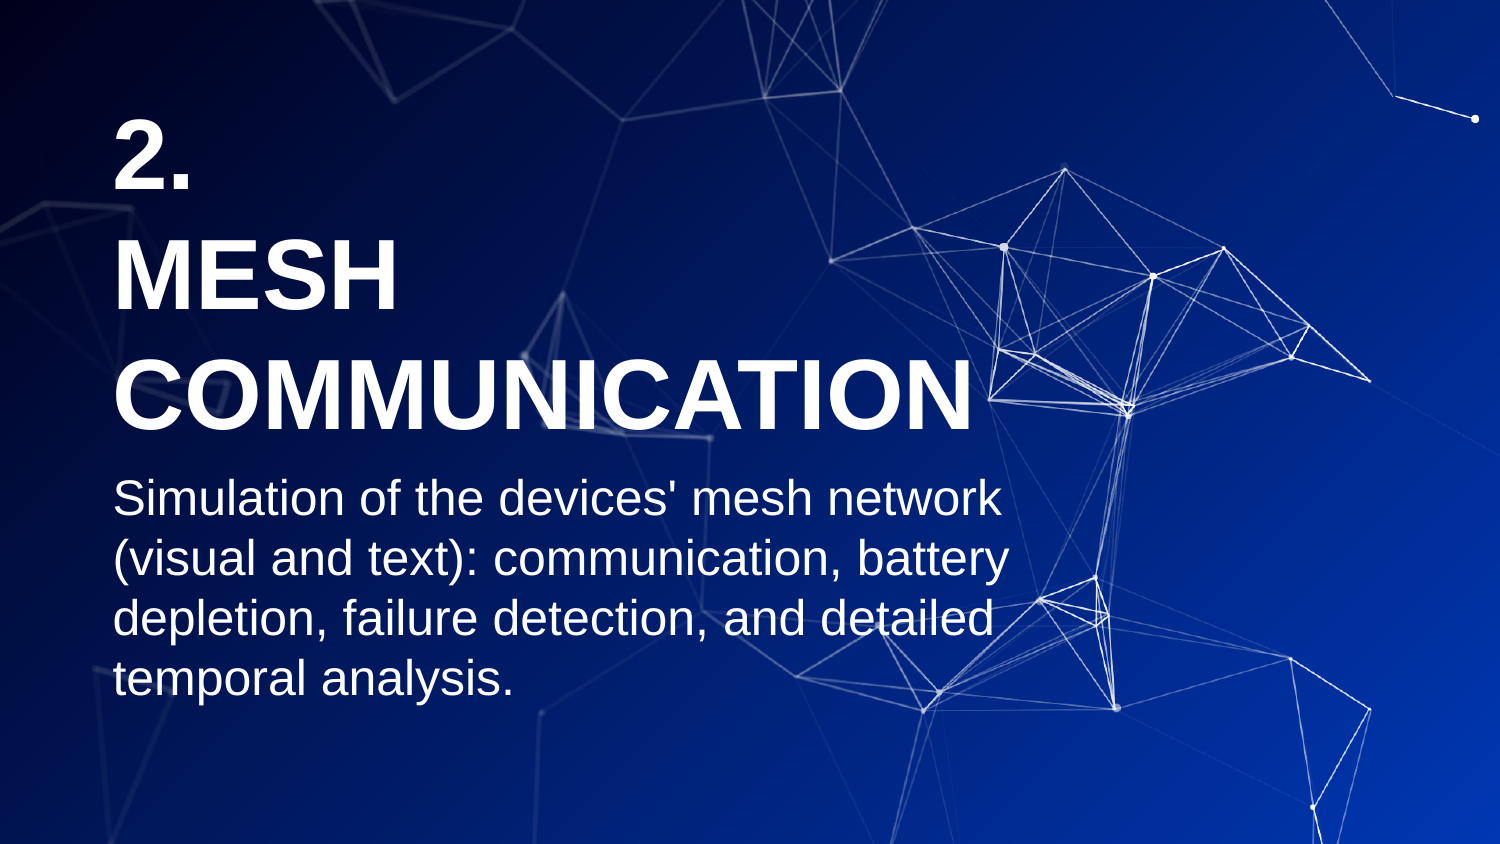

# 2.
MESH COMMUNICATION
Simulation of the devices' mesh network (visual and text): communication, battery depletion, failure detection, and detailed temporal analysis.